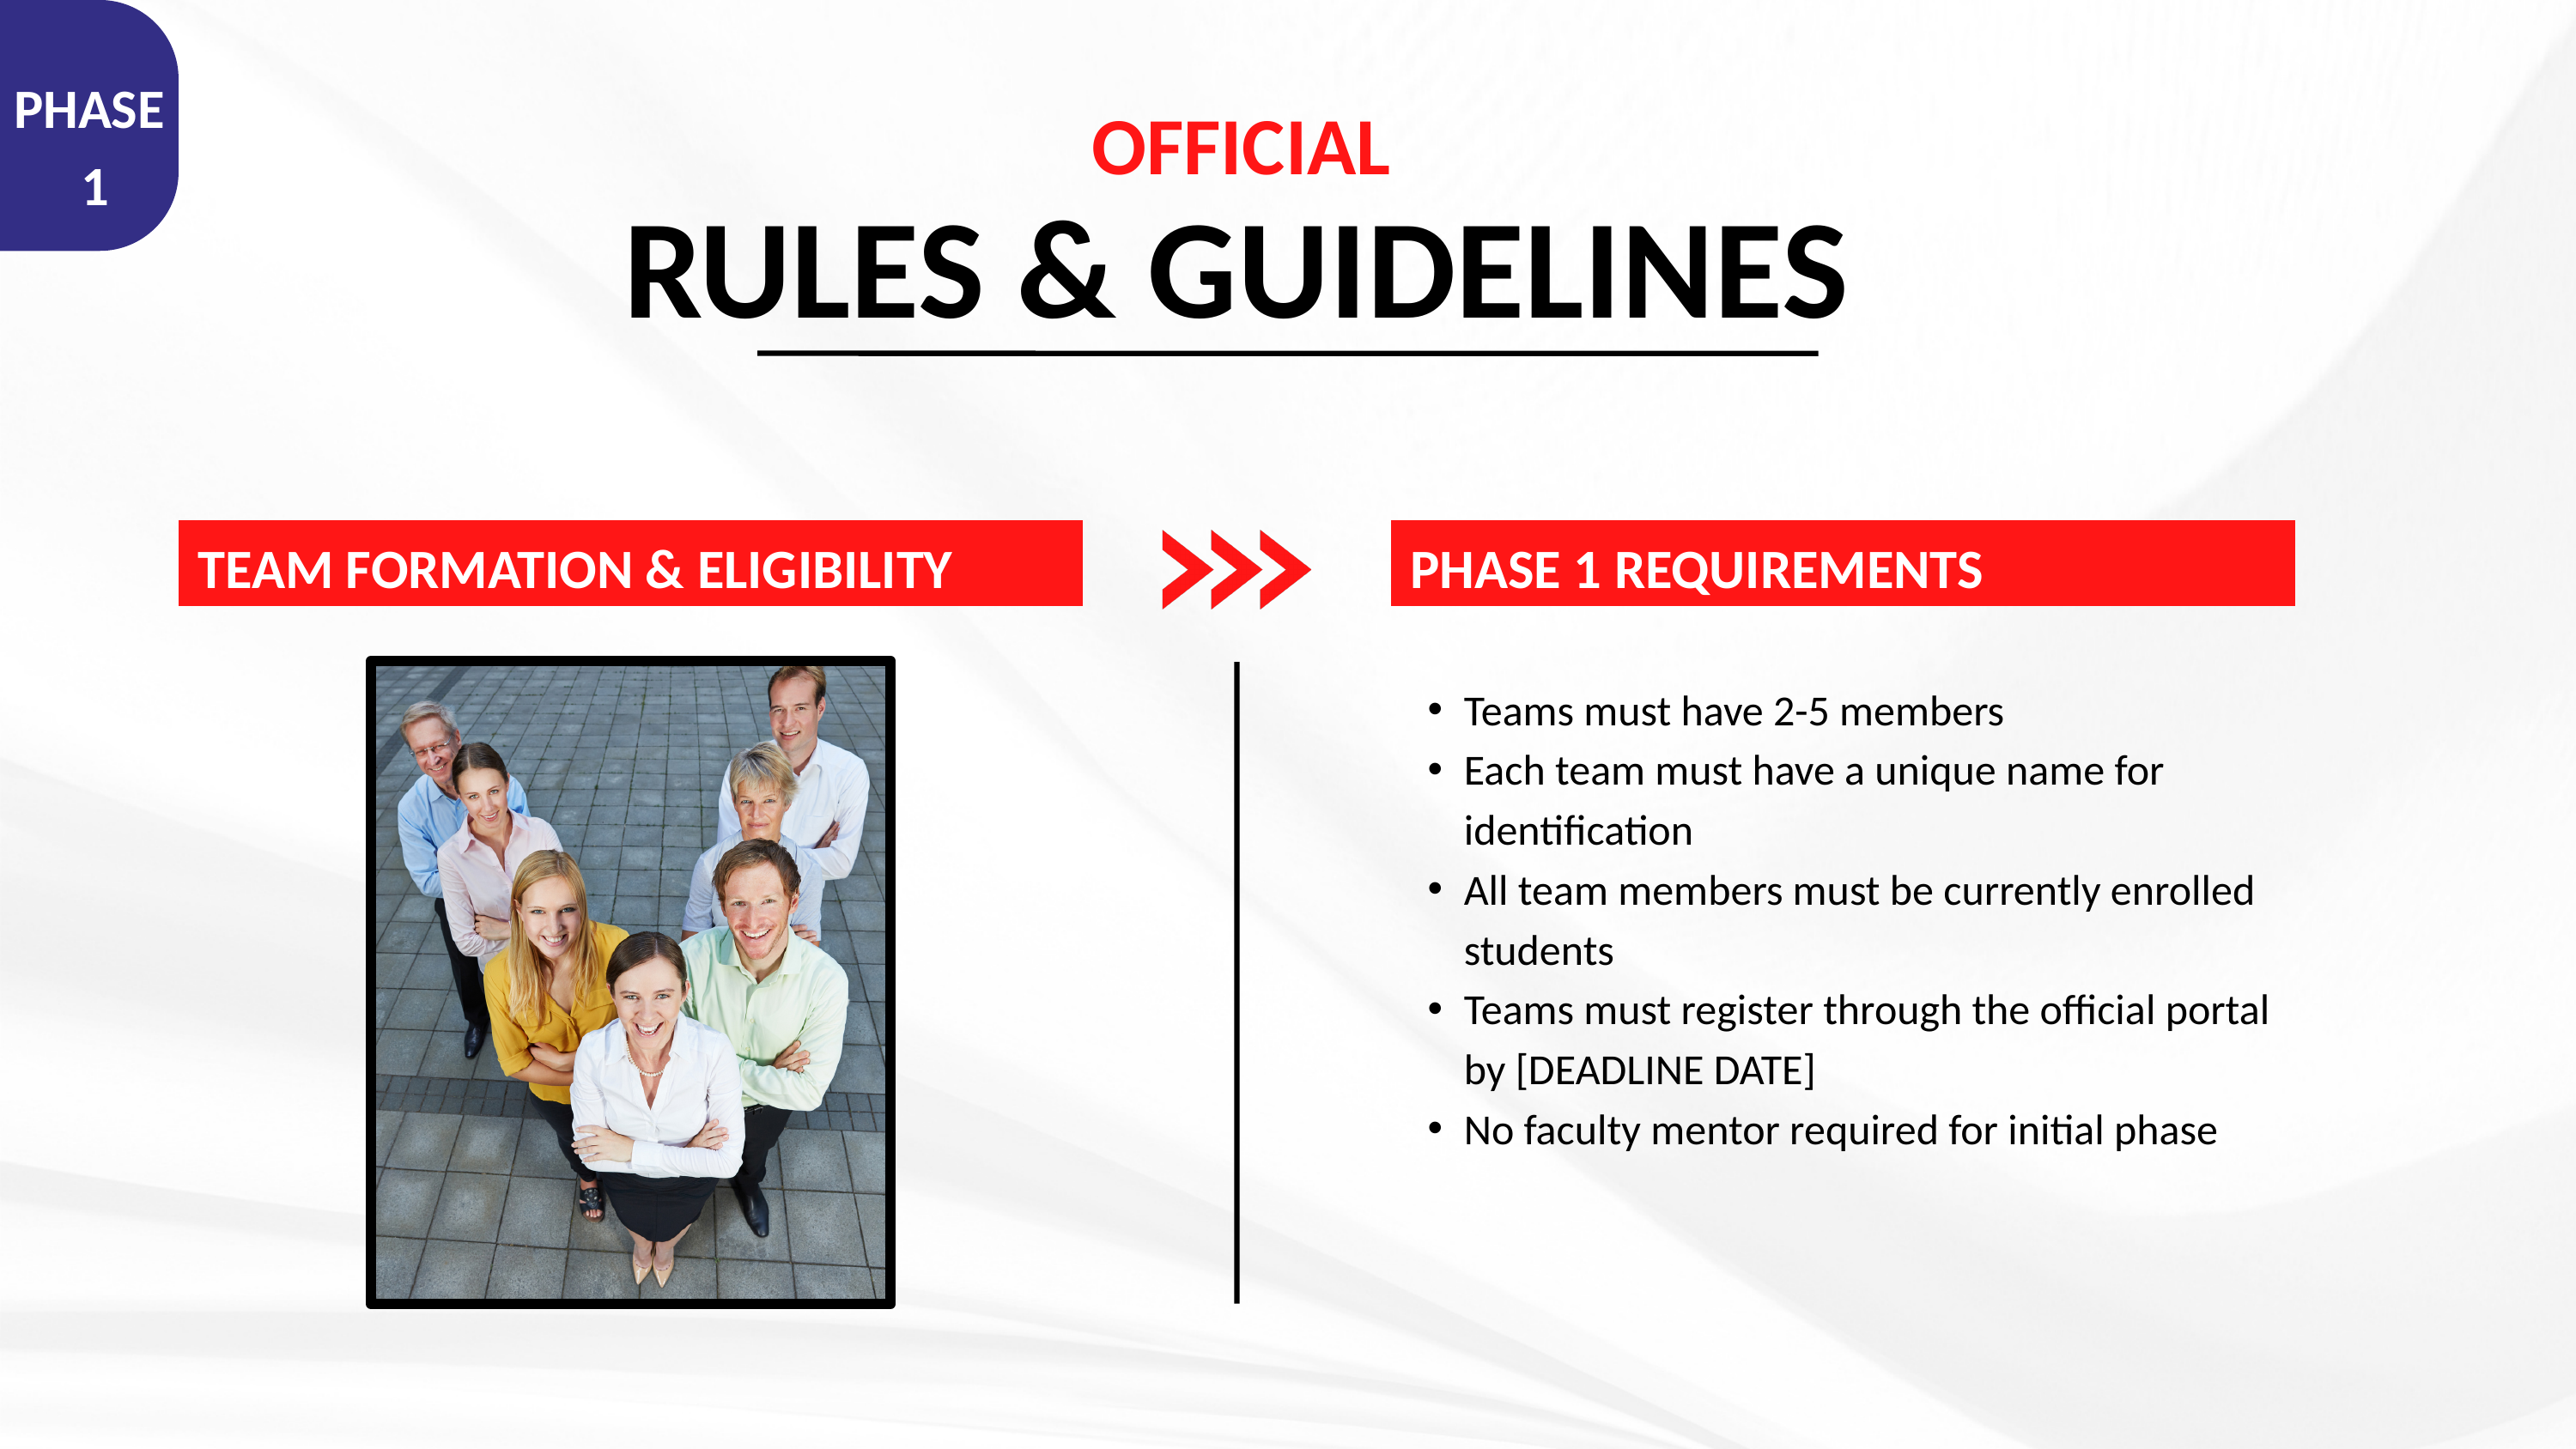

PHASE
1
OFFICIAL
RULES & GUIDELINES

TEAM FORMATION & ELIGIBILITY
PHASE 1 REQUIREMENTS

Teams must have 2-5 members
Each team must have a unique name for identification
All team members must be currently enrolled students
Teams must register through the official portal by [DEADLINE DATE]
No faculty mentor required for initial phase